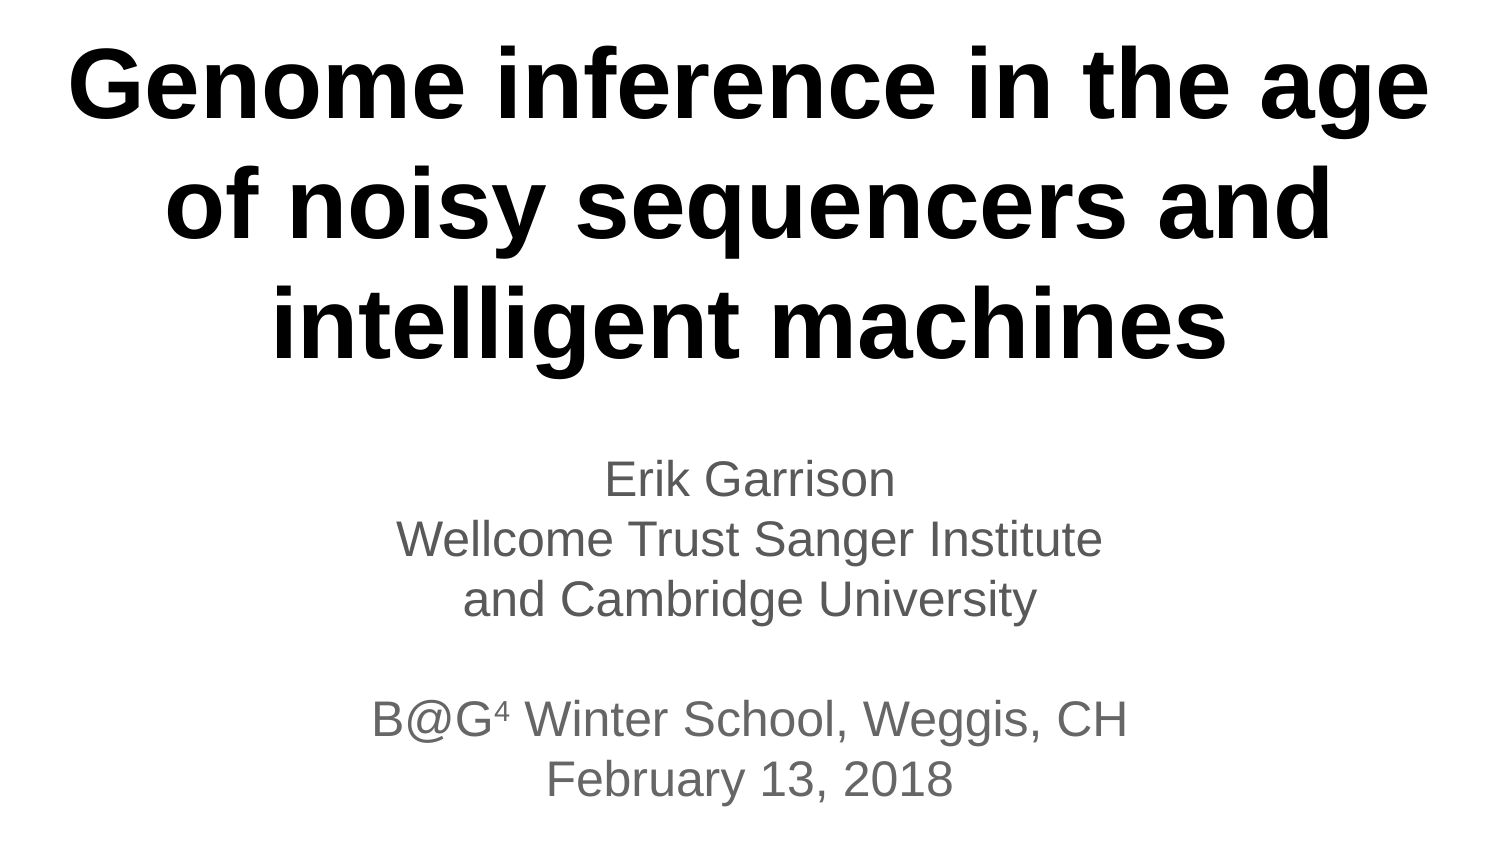

# Genome inference in the age of noisy sequencers and intelligent machines
Erik Garrison
Wellcome Trust Sanger Institute
and Cambridge University

B@G4 Winter School, Weggis, CH
February 13, 2018